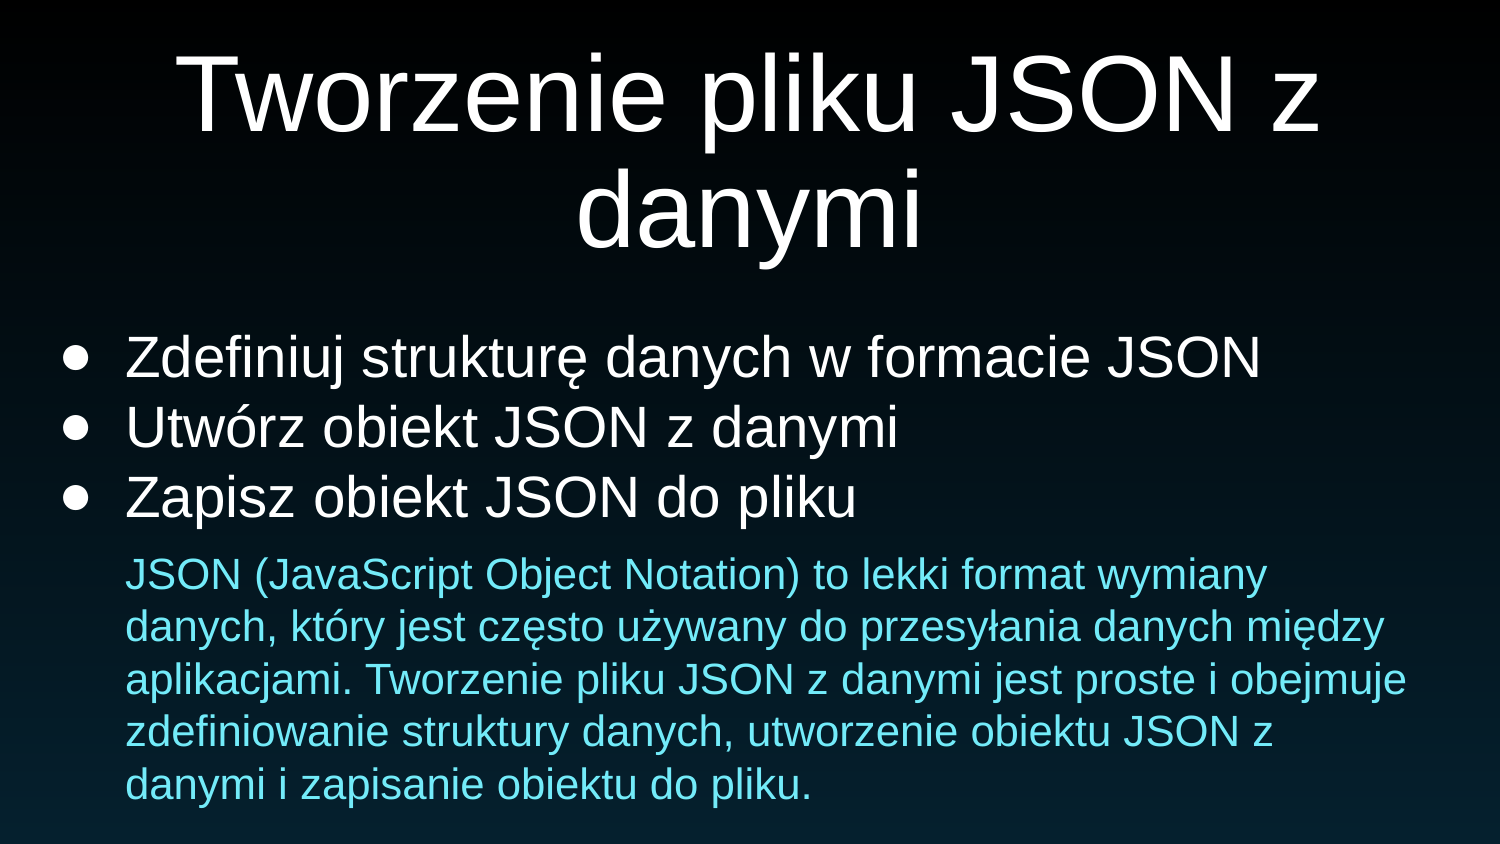

# Tworzenie pliku JSON z danymi
Zdefiniuj strukturę danych w formacie JSON
Utwórz obiekt JSON z danymi
Zapisz obiekt JSON do pliku
JSON (JavaScript Object Notation) to lekki format wymiany danych, który jest często używany do przesyłania danych między aplikacjami. Tworzenie pliku JSON z danymi jest proste i obejmuje zdefiniowanie struktury danych, utworzenie obiektu JSON z danymi i zapisanie obiektu do pliku.